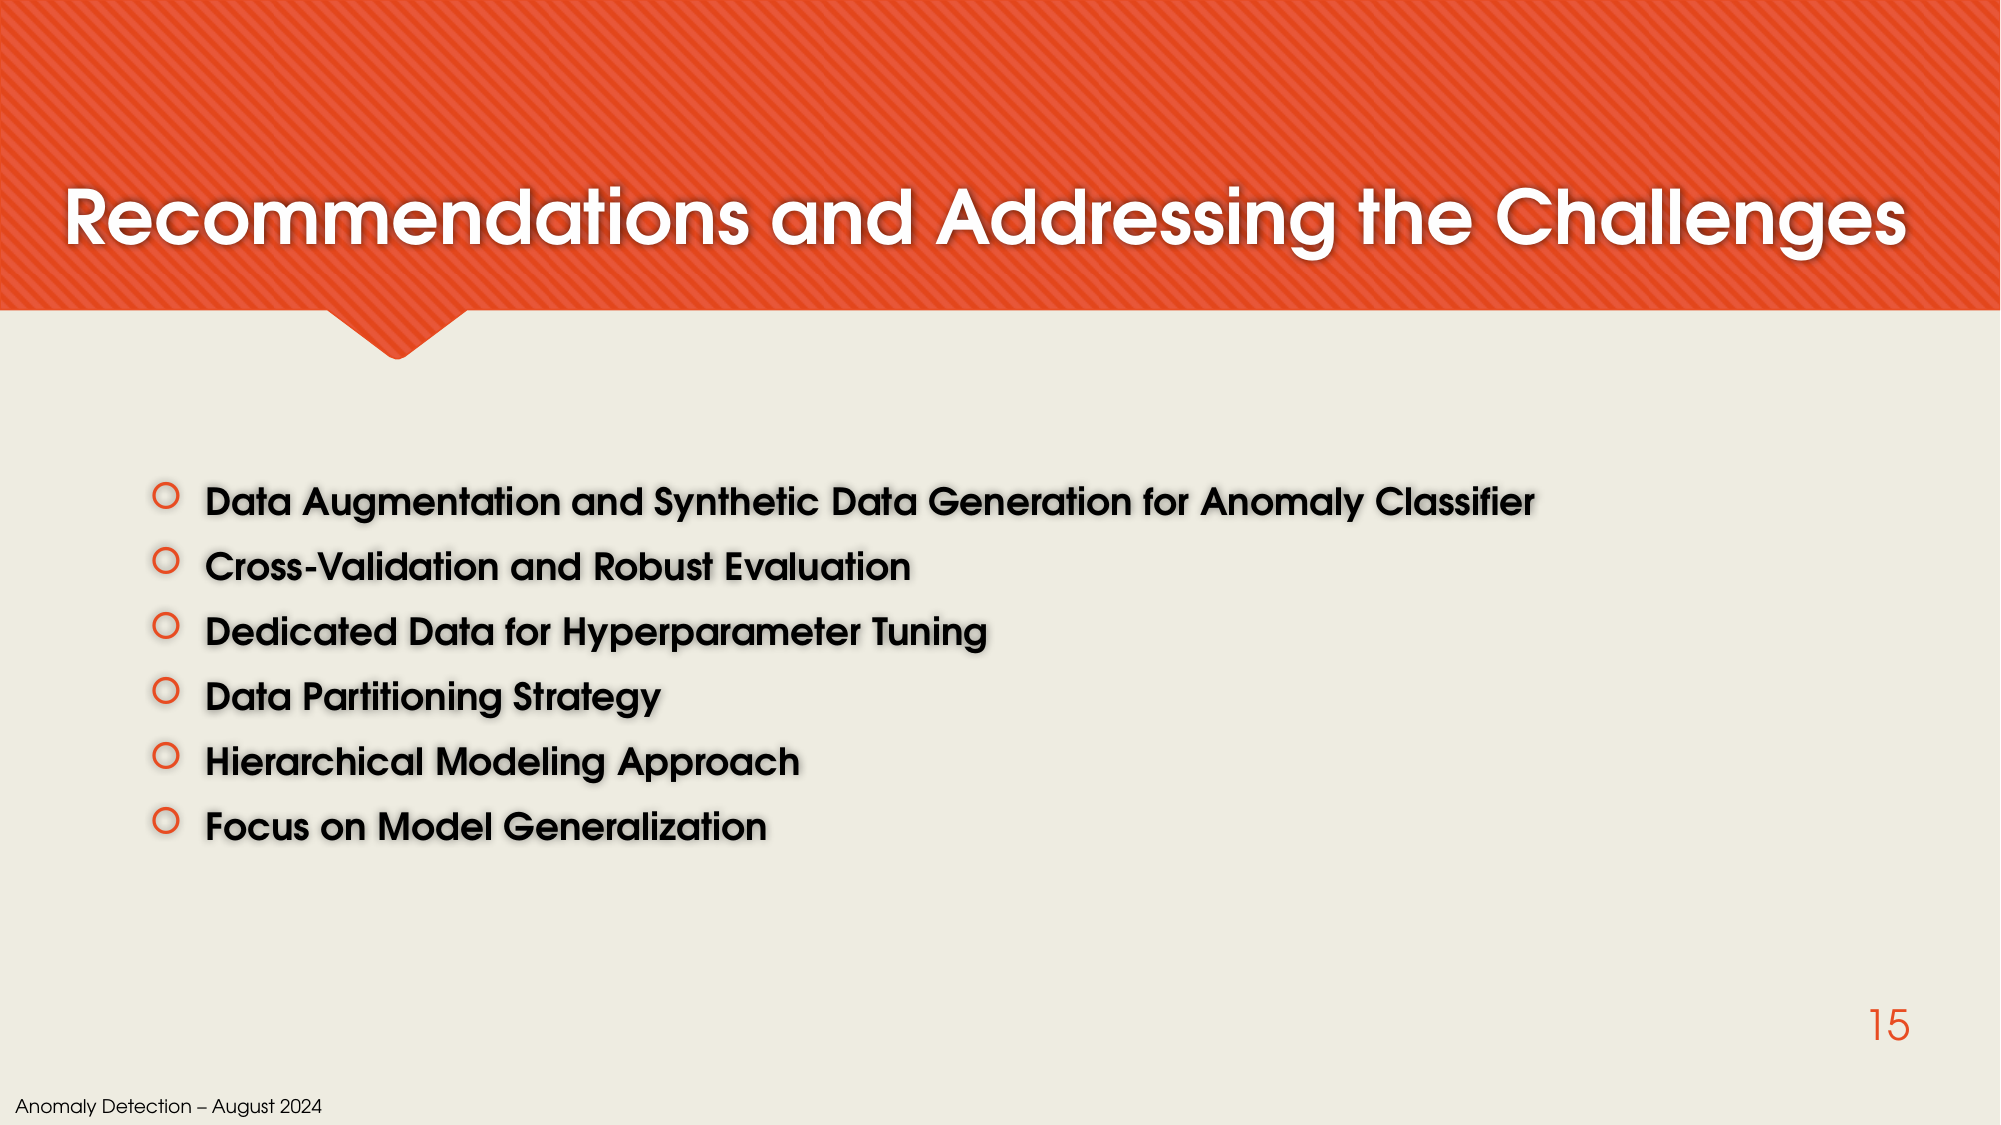

# Recommendations and Addressing the Challenges
Data Augmentation and Synthetic Data Generation for Anomaly Classifier
Cross-Validation and Robust Evaluation
Dedicated Data for Hyperparameter Tuning
Data Partitioning Strategy
Hierarchical Modeling Approach
Focus on Model Generalization
15
Anomaly Detection – August 2024